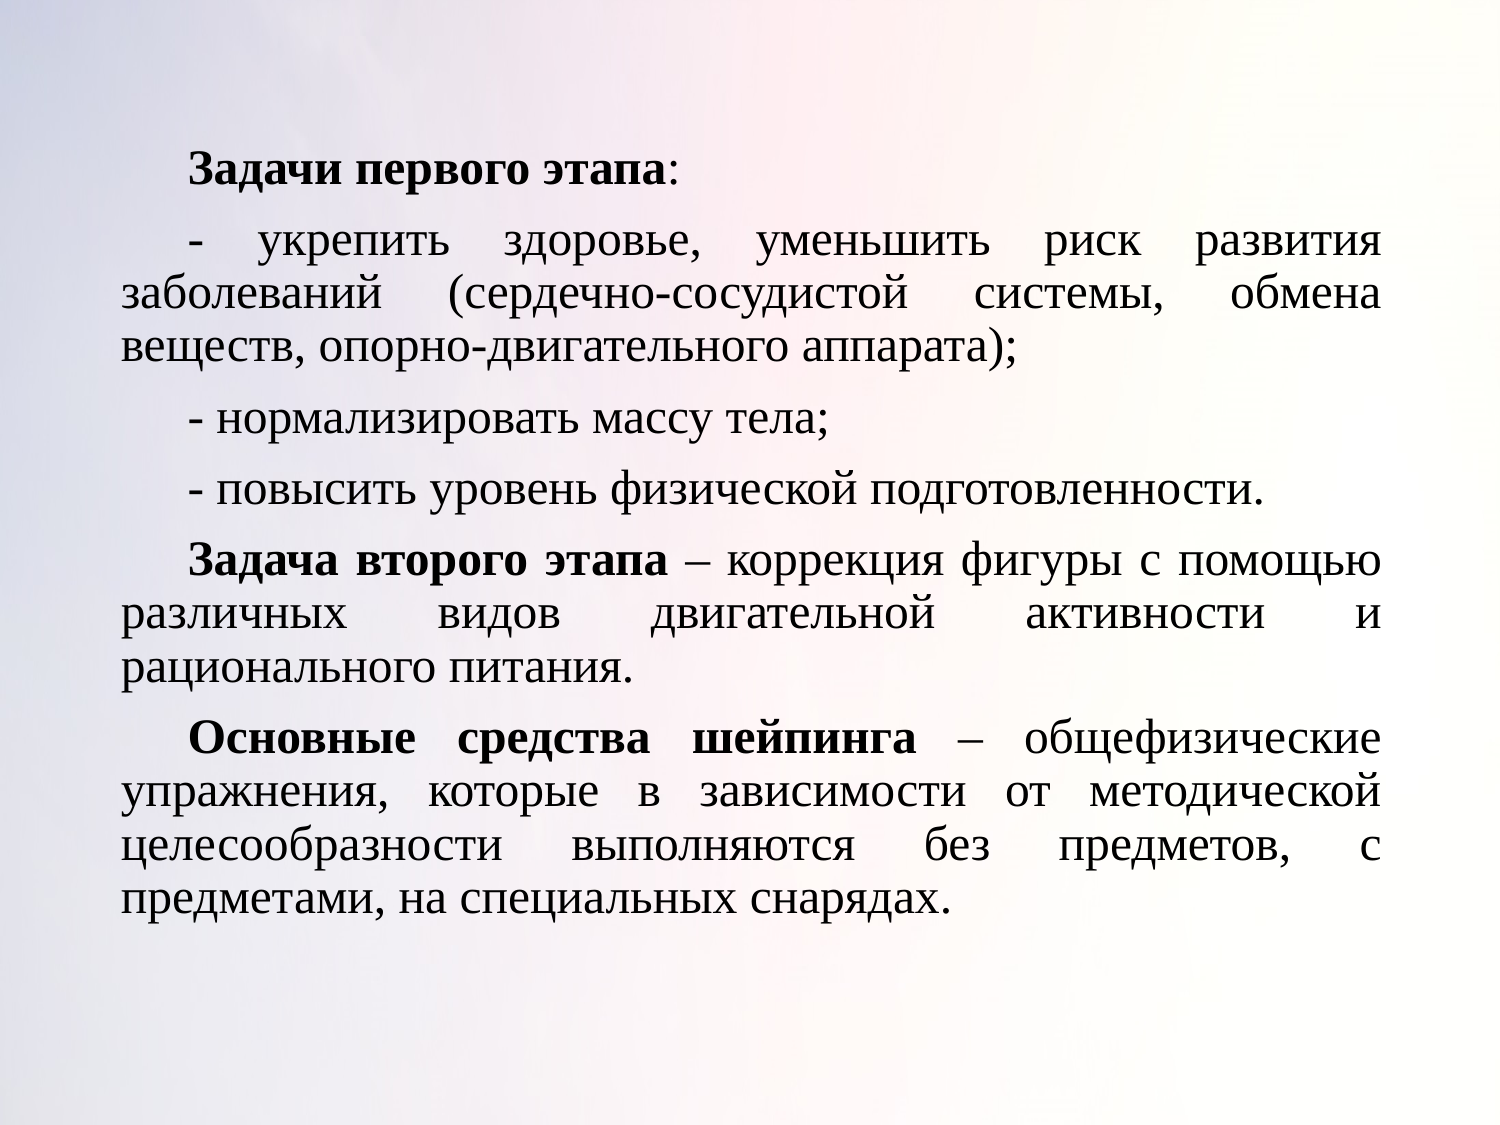

Задачи первого этапа:
- укрепить здоровье, уменьшить риск развития заболеваний (сердечно-сосудистой системы, обмена веществ, опорно-двигательного аппарата);
- нормализировать массу тела;
- повысить уровень физической подготовленности.
Задача второго этапа – коррекция фигуры с помощью различных видов двигательной активности и рационального питания.
Основные средства шейпинга – общефизические упражнения, которые в зависимости от методической целесообразности выполняются без предметов, с предметами, на специальных снарядах.